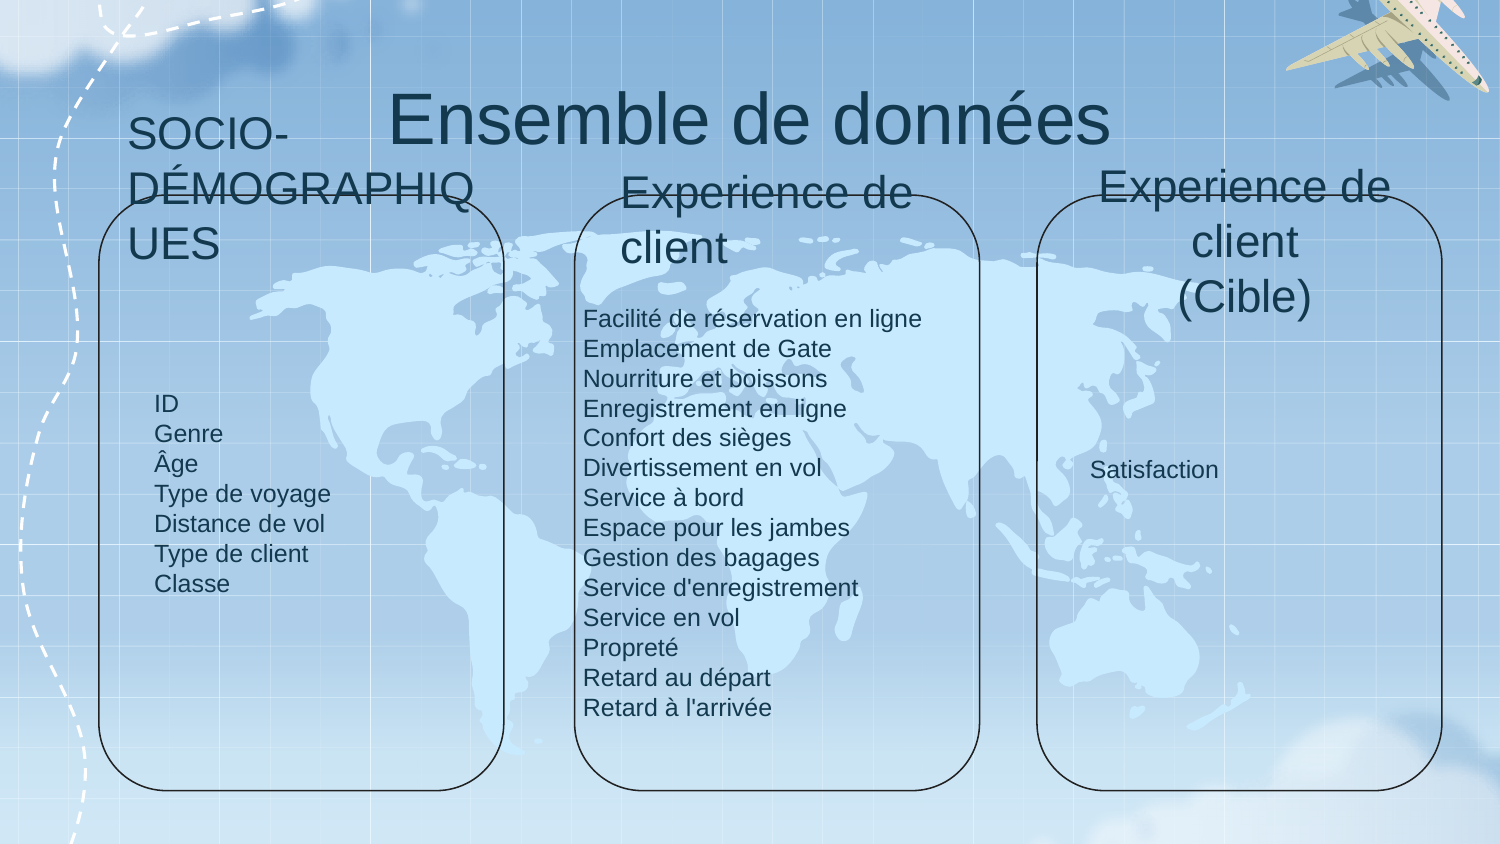

# Ensemble de données

SOCIO-DÉMOGRAPHIQUES
Experience de client

Experience de client
(Cible)
Facilité de réservation en ligne
Emplacement de Gate
Nourriture et boissons
Enregistrement en ligne
Confort des sièges
Divertissement en vol
Service à bord
Espace pour les jambes
Gestion des bagages
Service d'enregistrement
Service en vol
Propreté
Retard au départ
Retard à l'arrivée
ID
Genre
Âge
Type de voyage
Distance de vol
Type de client
Classe
Satisfaction